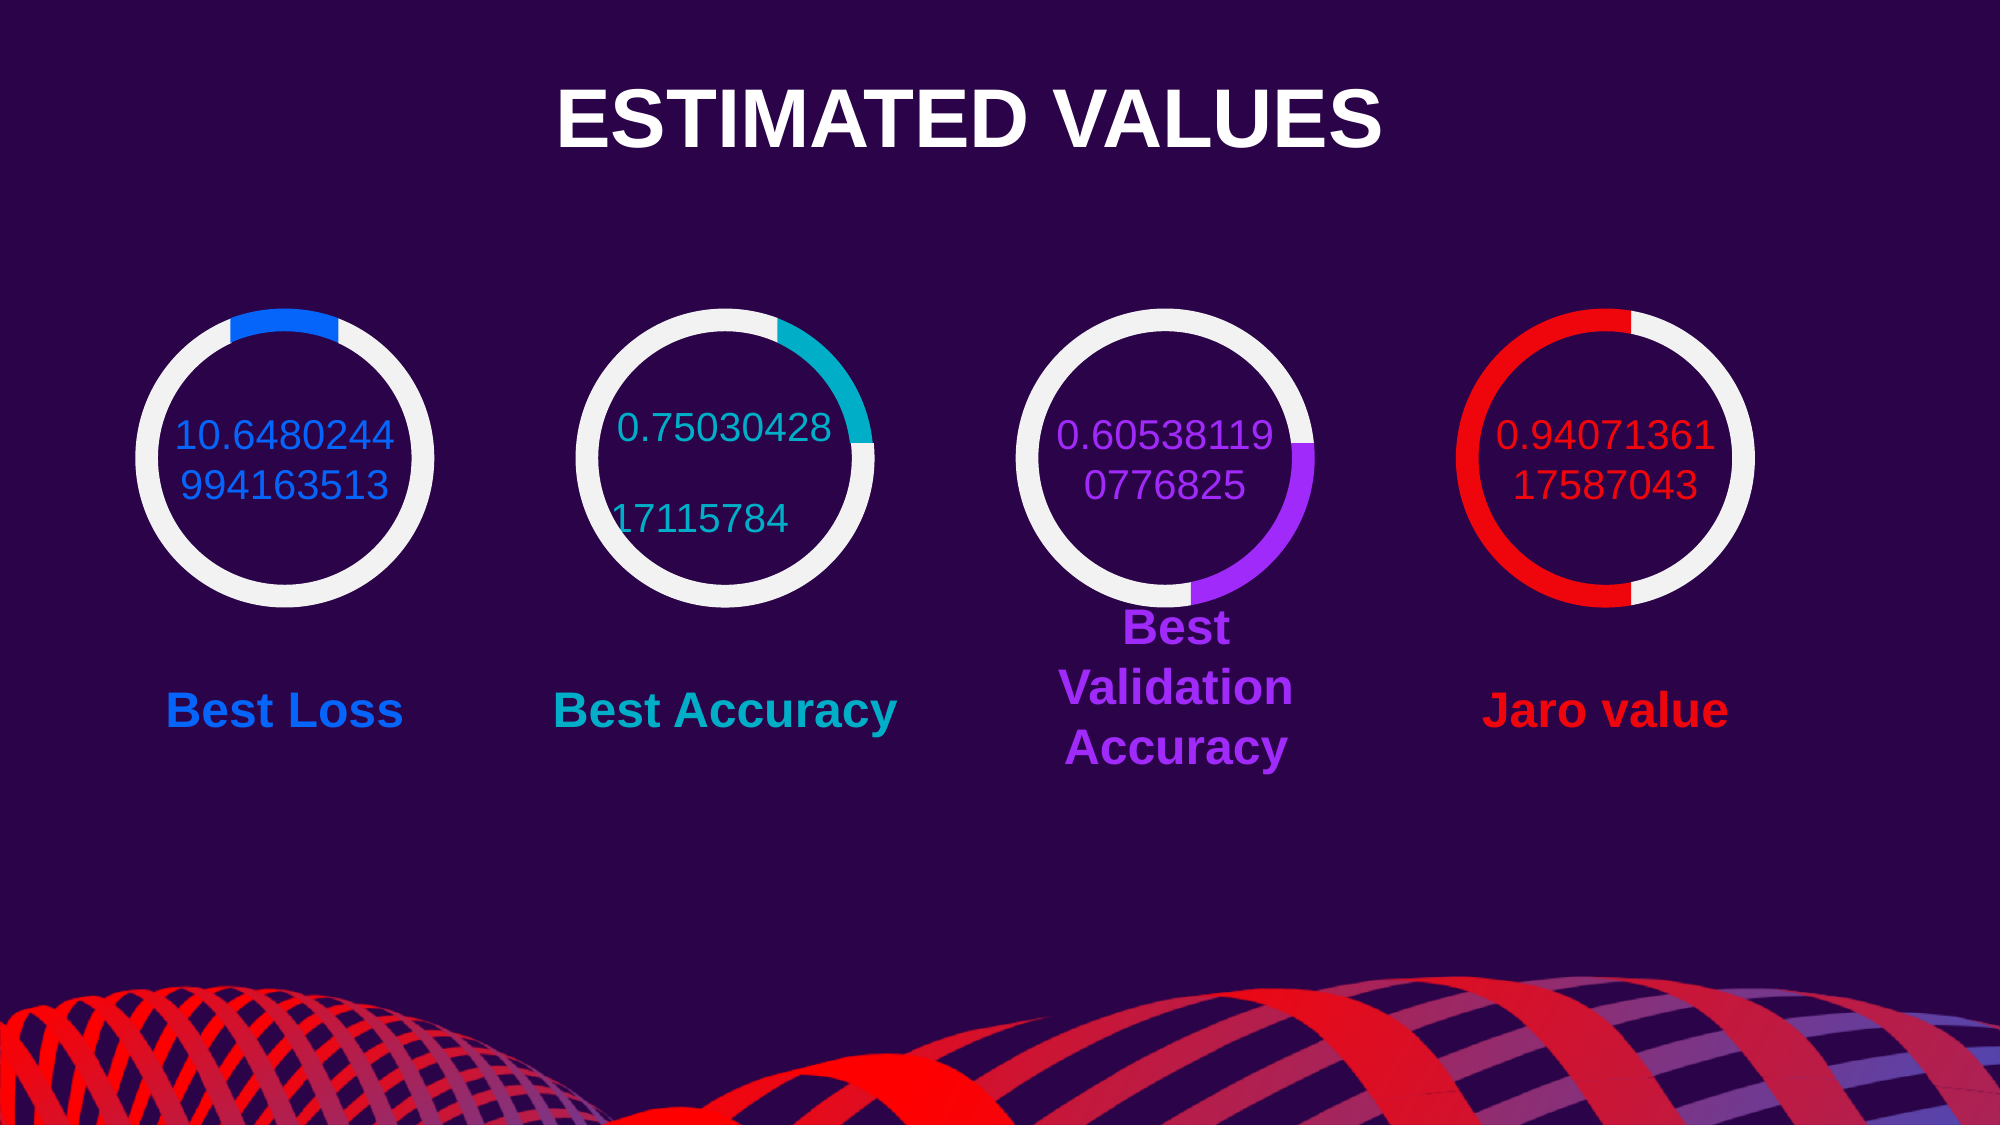

# ESTIMATED VALUES

10.6480244994163513
0.605381190776825
0.9407136117587043
0.7503042817115784
Best Loss
Best Accuracy
Jaro value
Best Validation Accuracy